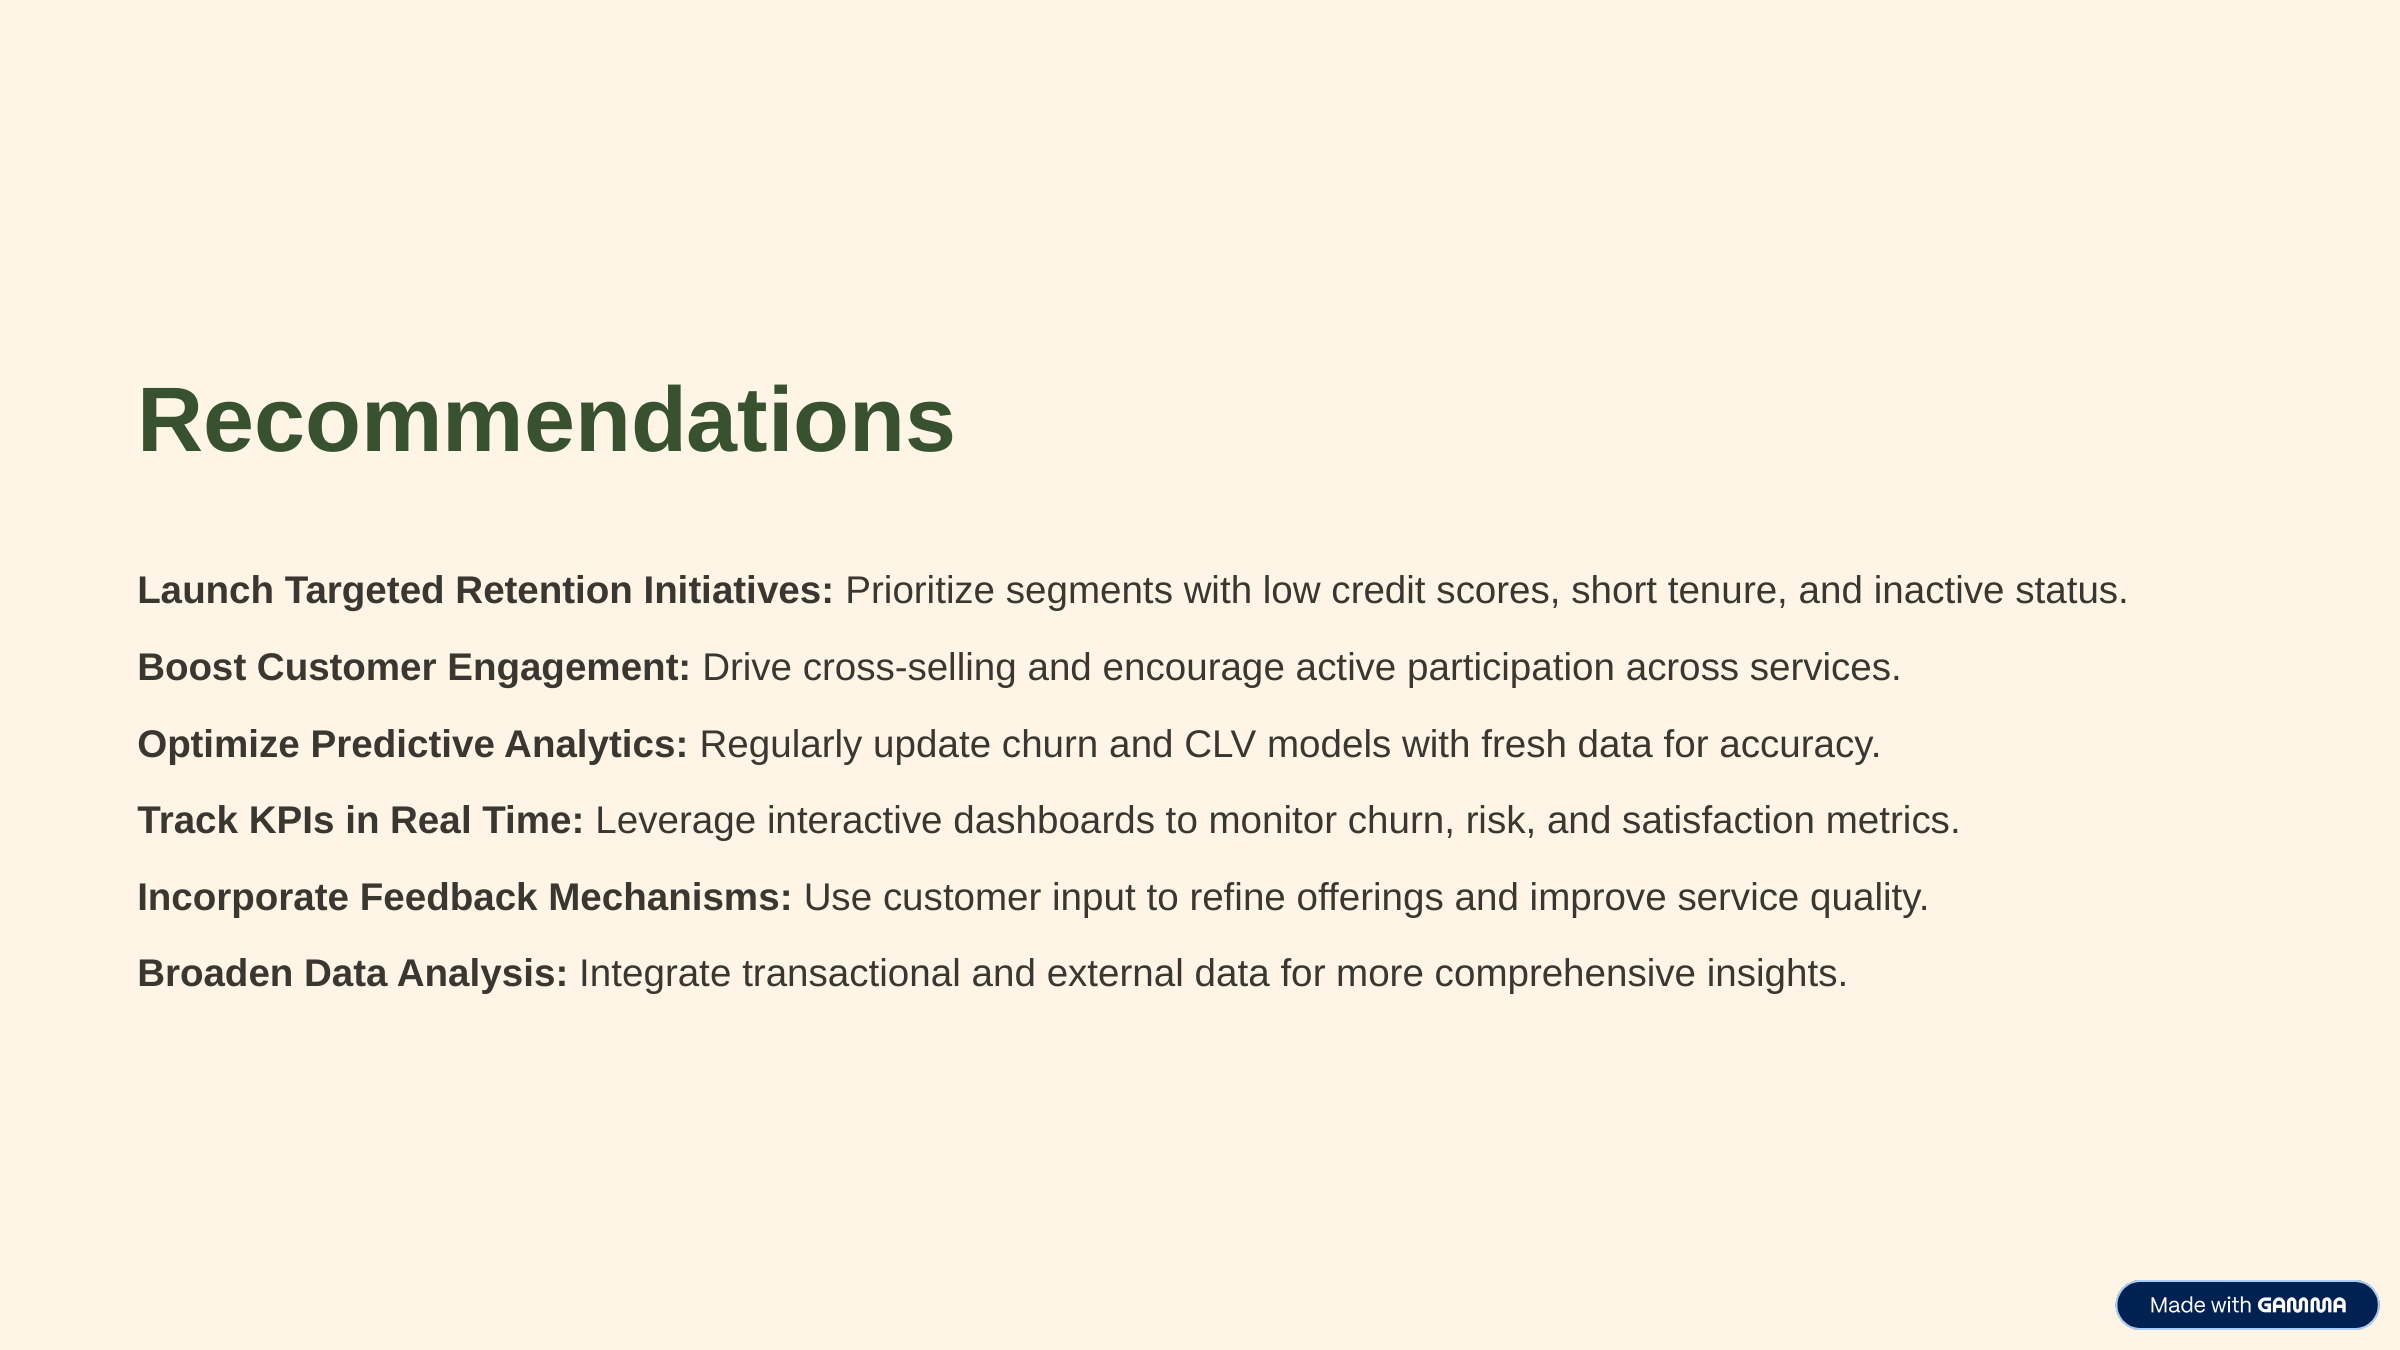

Recommendations
Launch Targeted Retention Initiatives: Prioritize segments with low credit scores, short tenure, and inactive status.
Boost Customer Engagement: Drive cross-selling and encourage active participation across services.
Optimize Predictive Analytics: Regularly update churn and CLV models with fresh data for accuracy.
Track KPIs in Real Time: Leverage interactive dashboards to monitor churn, risk, and satisfaction metrics.
Incorporate Feedback Mechanisms: Use customer input to refine offerings and improve service quality.
Broaden Data Analysis: Integrate transactional and external data for more comprehensive insights.